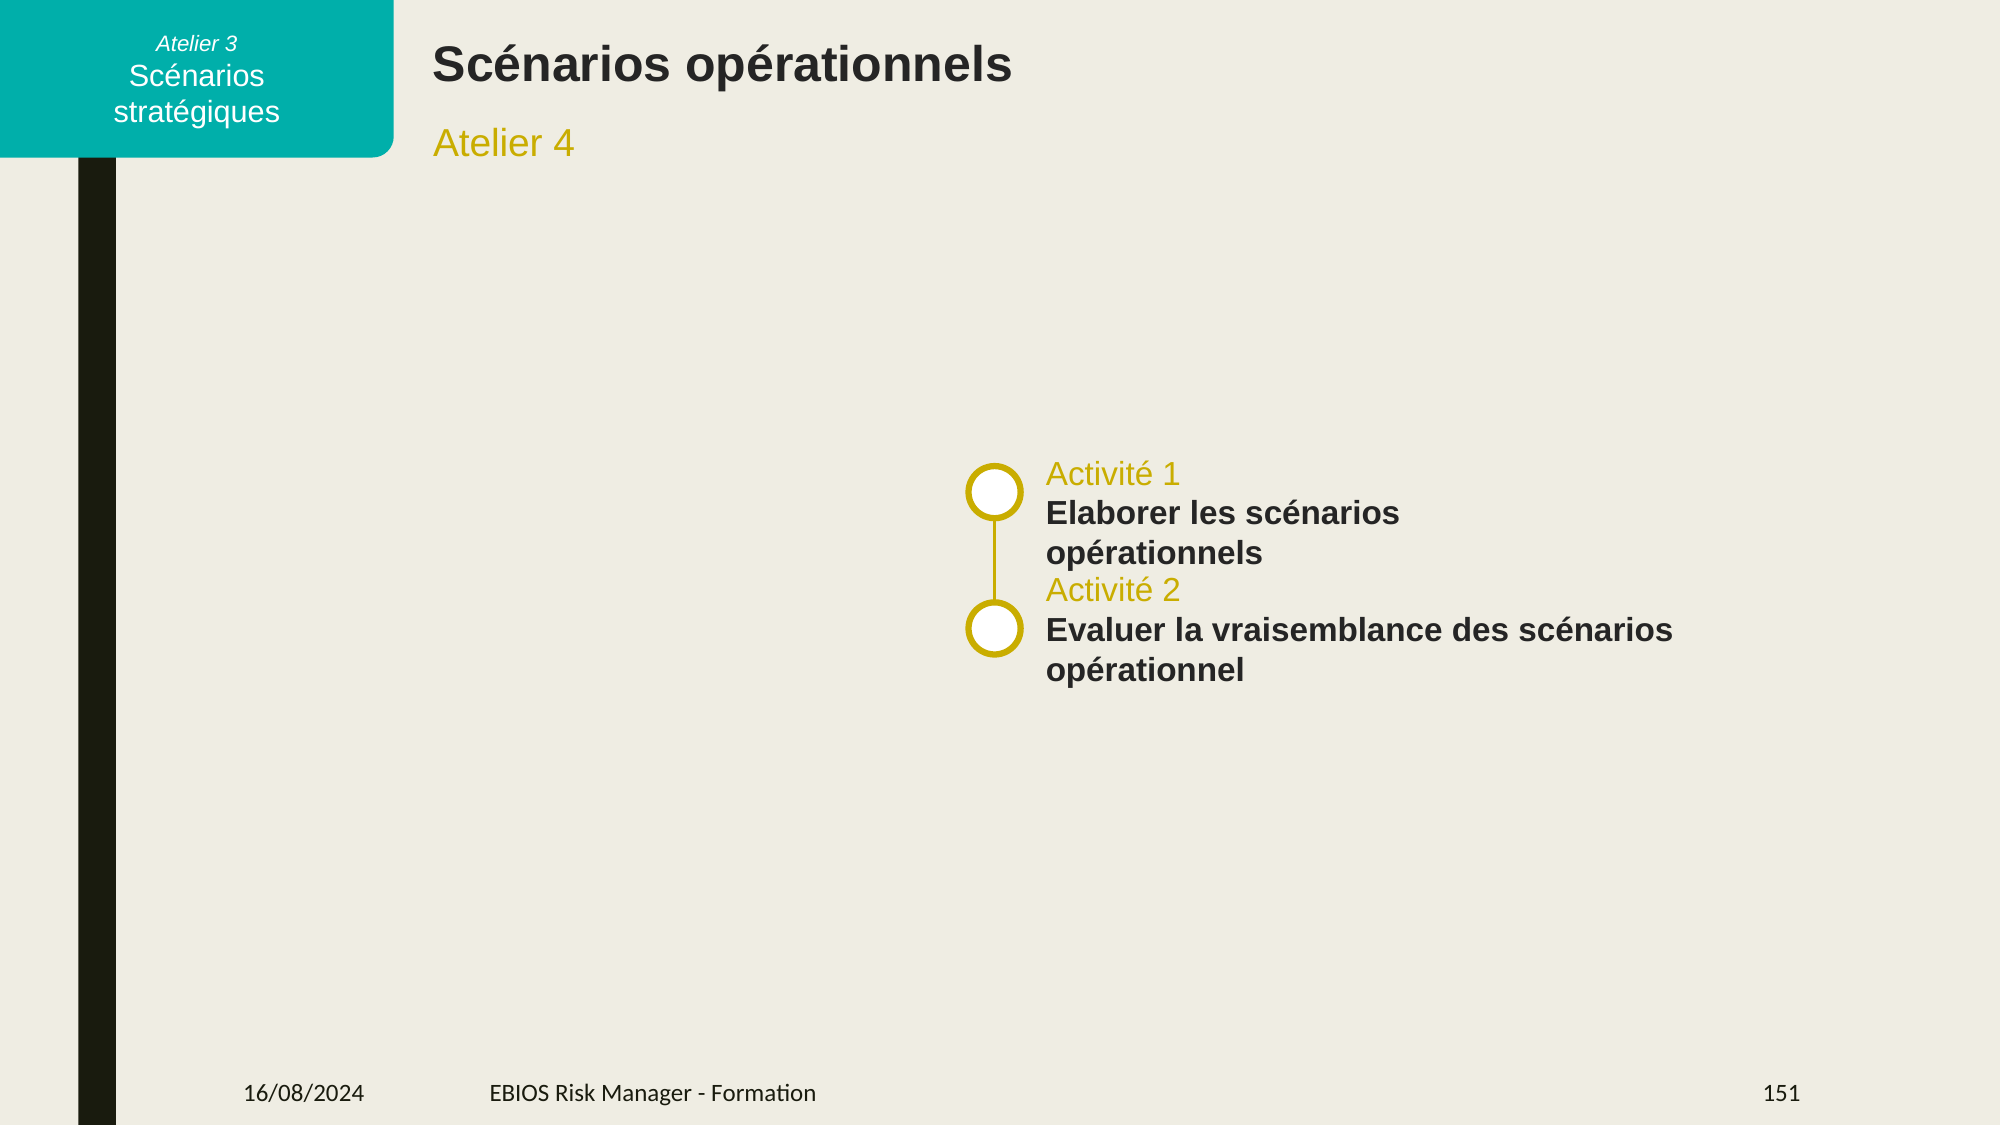

Scénarios opérationnels
Atelier 4
Activité 1
Elaborer les scénarios opérationnels

Activité 2
Evaluer la vraisemblance des scénarios opérationnel

16/08/2024
EBIOS Risk Manager - Formation
151